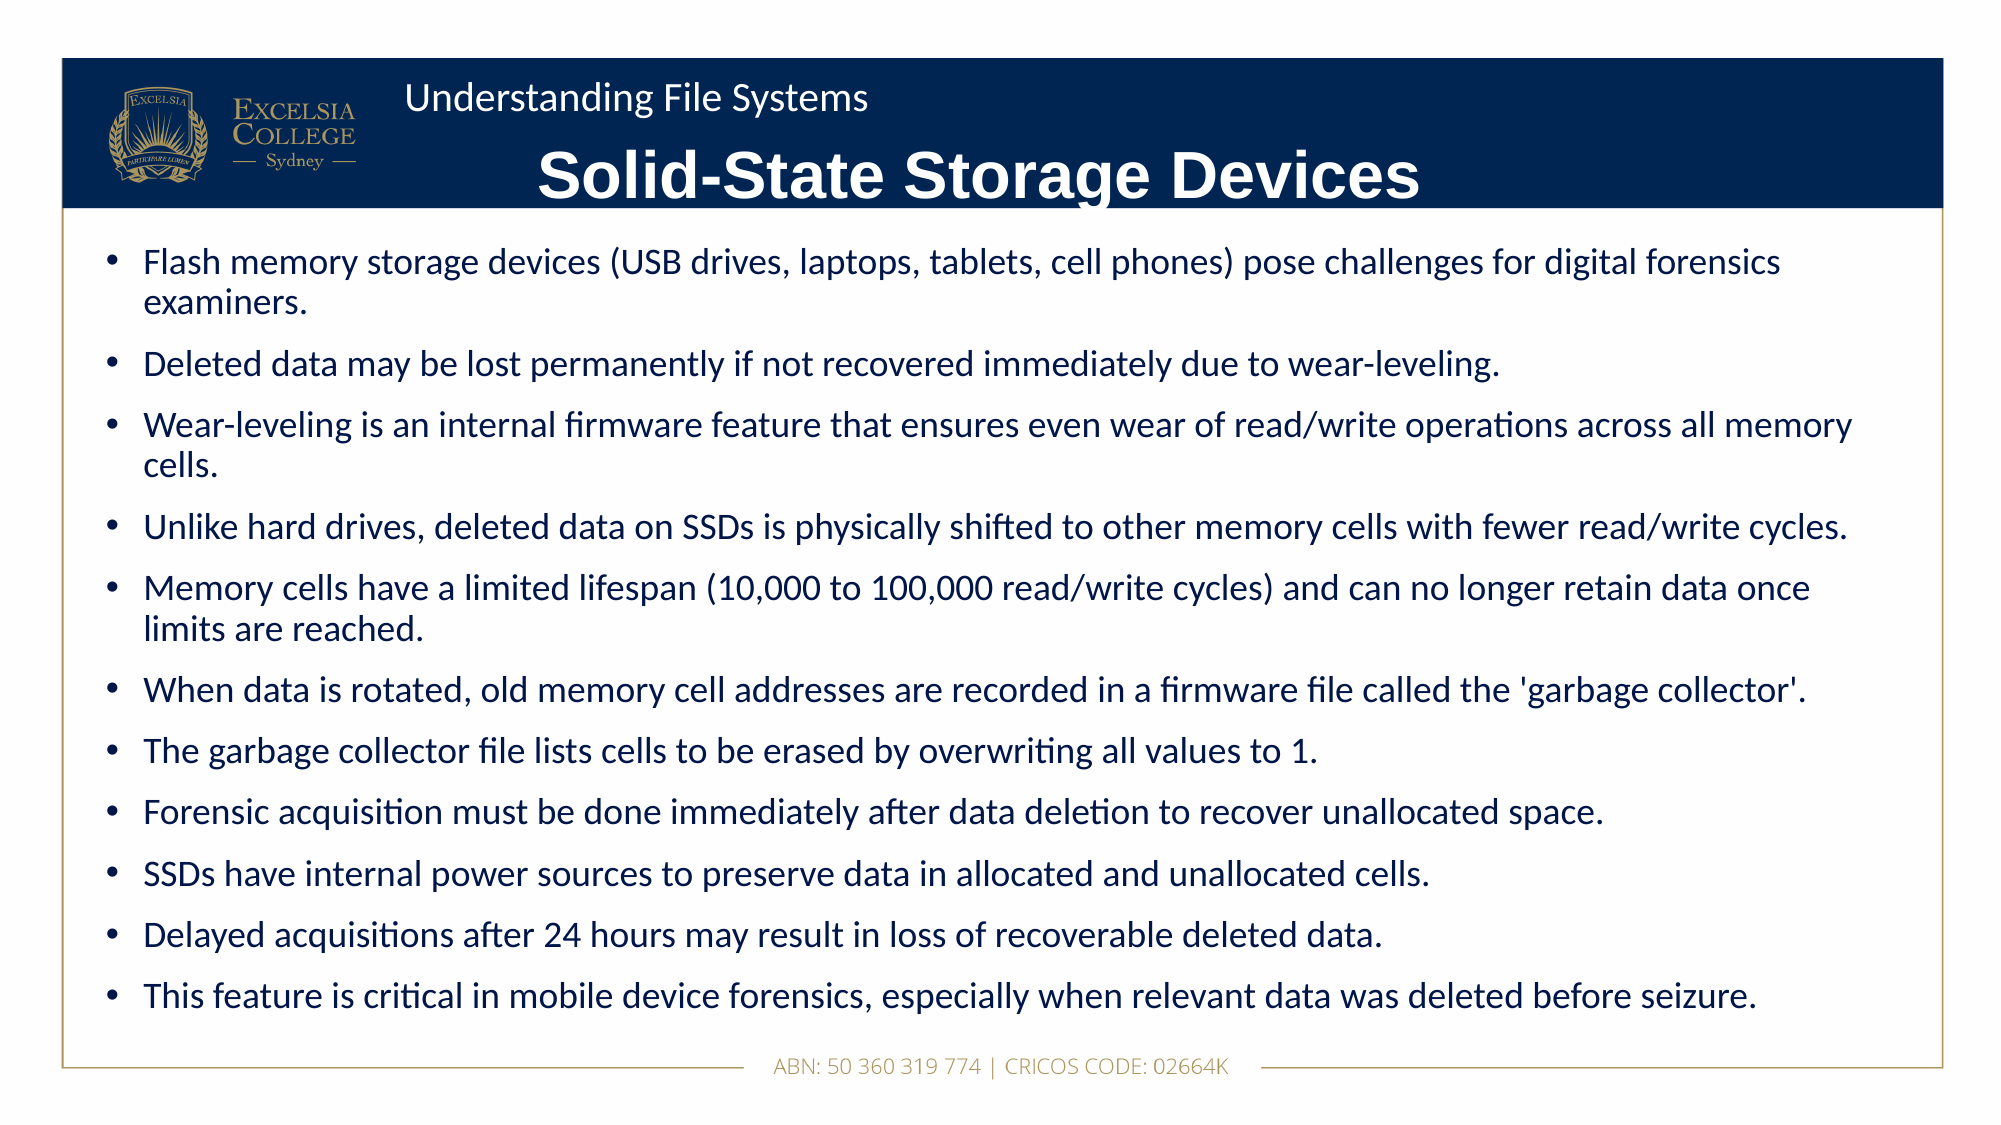

# Understanding File Systems
Solid-State Storage Devices
Flash memory storage devices (USB drives, laptops, tablets, cell phones) pose challenges for digital forensics examiners.
Deleted data may be lost permanently if not recovered immediately due to wear-leveling.
Wear-leveling is an internal firmware feature that ensures even wear of read/write operations across all memory cells.
Unlike hard drives, deleted data on SSDs is physically shifted to other memory cells with fewer read/write cycles.
Memory cells have a limited lifespan (10,000 to 100,000 read/write cycles) and can no longer retain data once limits are reached.
When data is rotated, old memory cell addresses are recorded in a firmware file called the 'garbage collector'.
The garbage collector file lists cells to be erased by overwriting all values to 1.
Forensic acquisition must be done immediately after data deletion to recover unallocated space.
SSDs have internal power sources to preserve data in allocated and unallocated cells.
Delayed acquisitions after 24 hours may result in loss of recoverable deleted data.
This feature is critical in mobile device forensics, especially when relevant data was deleted before seizure.